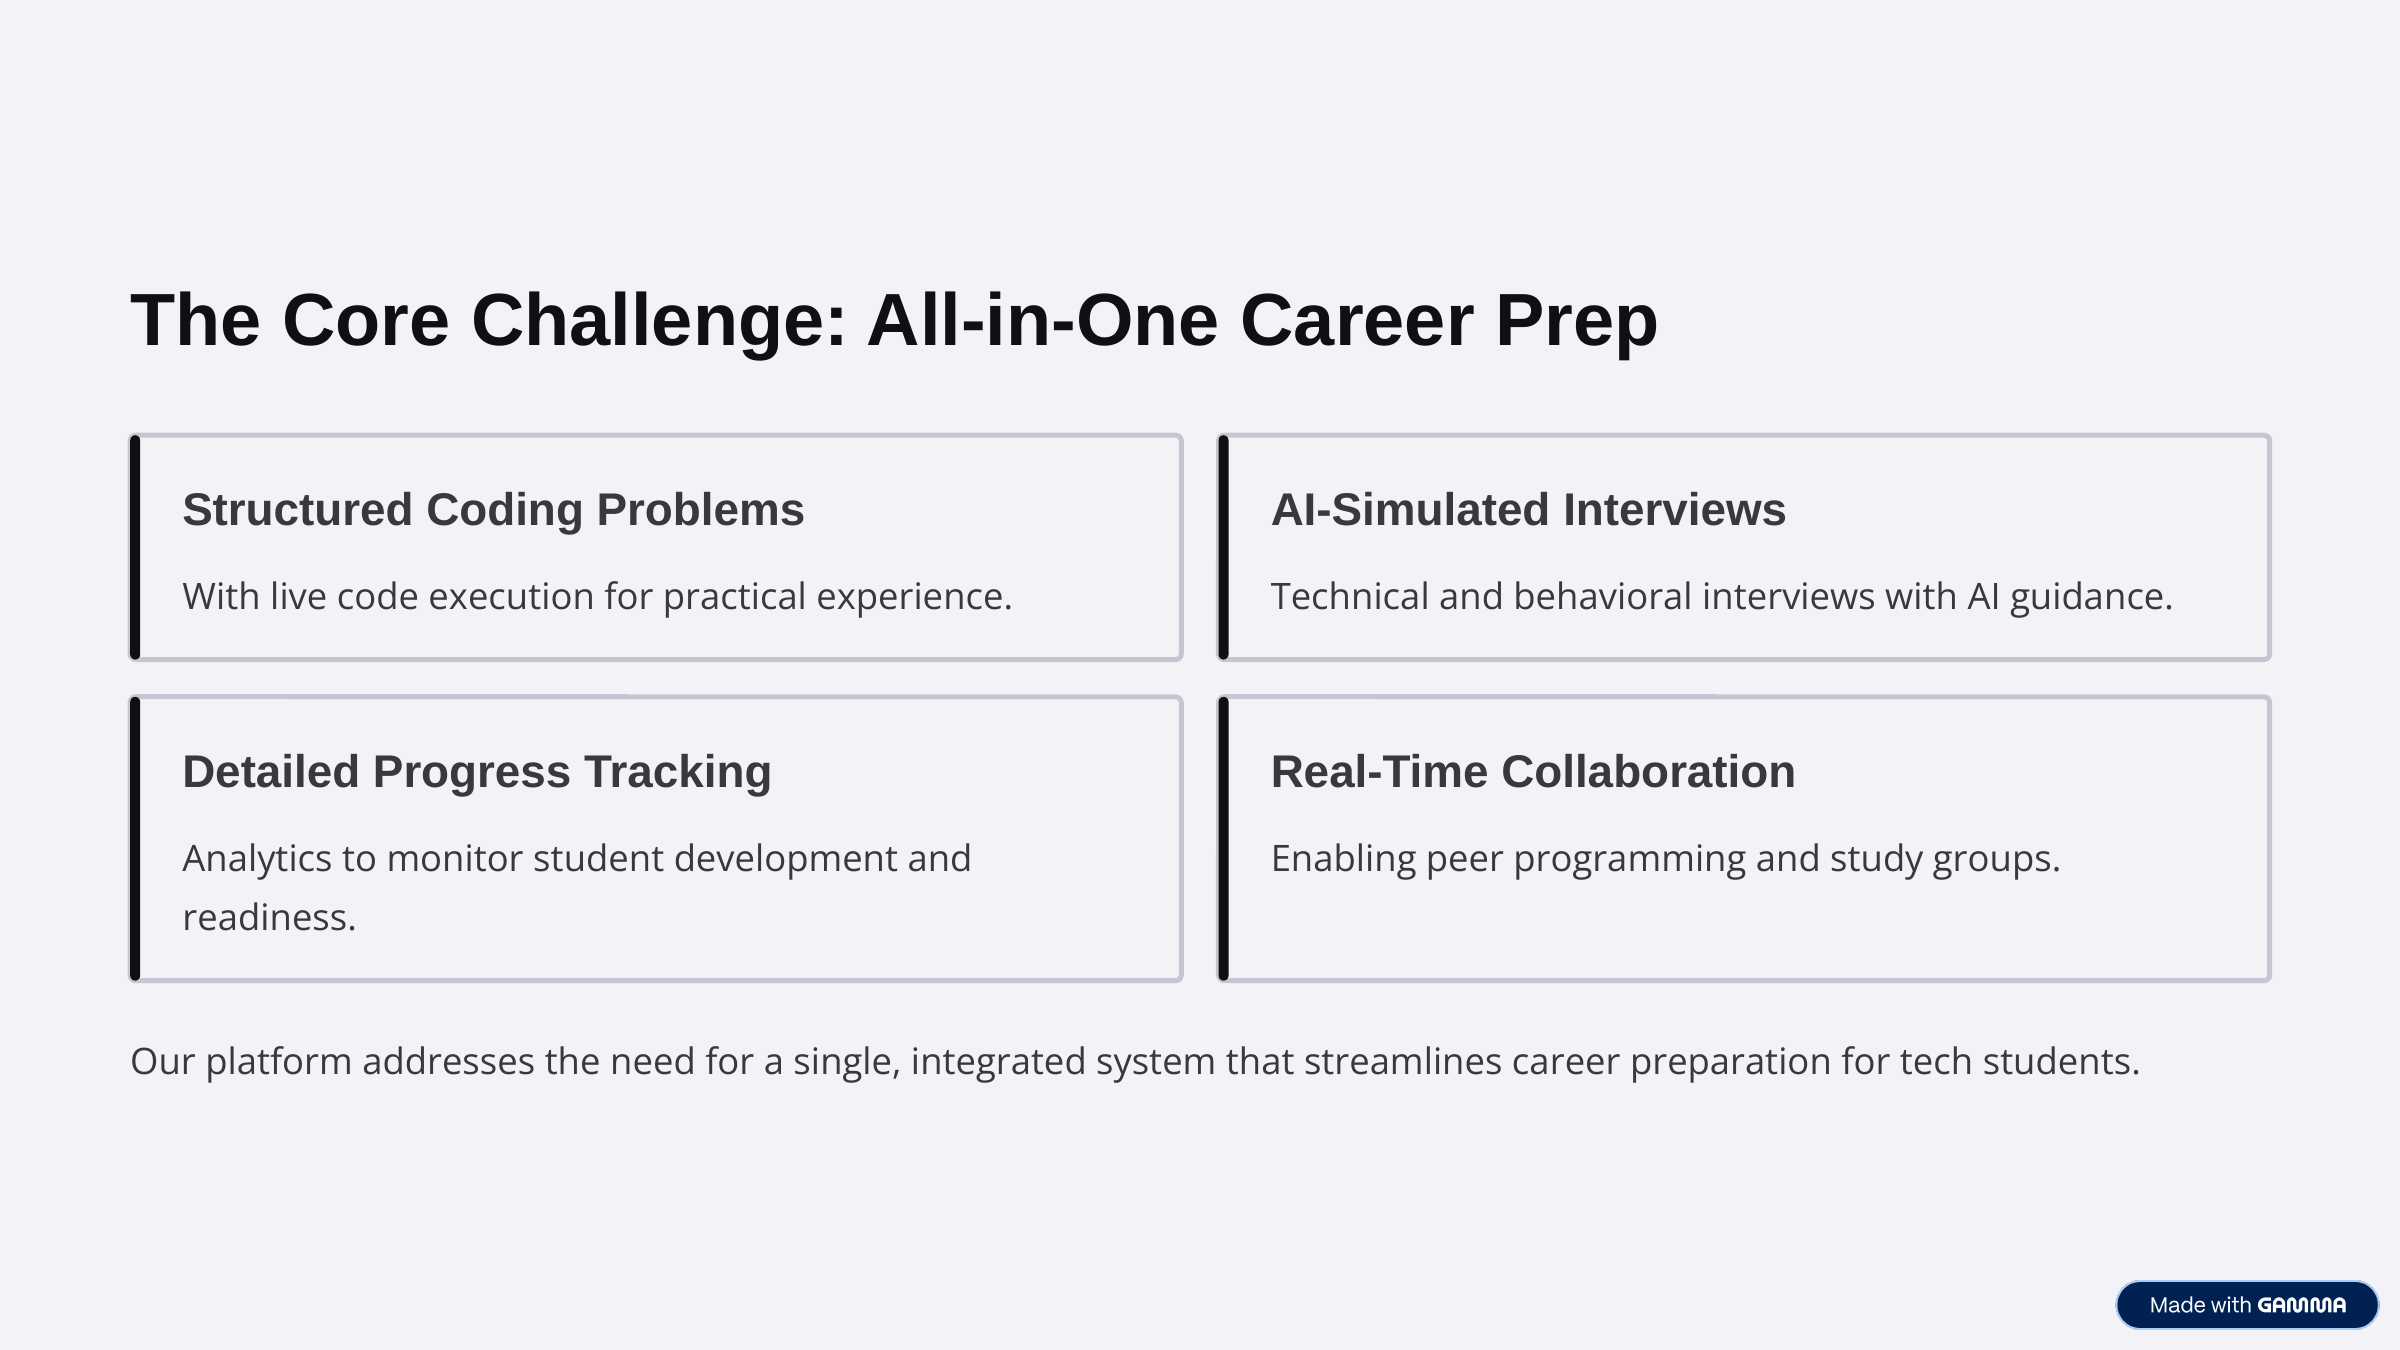

The Core Challenge: All-in-One Career Prep

Structured Coding Problems
AI-Simulated Interviews
With live code execution for practical experience.
Technical and behavioral interviews with AI guidance.

Detailed Progress Tracking
Real-Time Collaboration
Analytics to monitor student development and readiness.
Enabling peer programming and study groups.
Our platform addresses the need for a single, integrated system that streamlines career preparation for tech students.